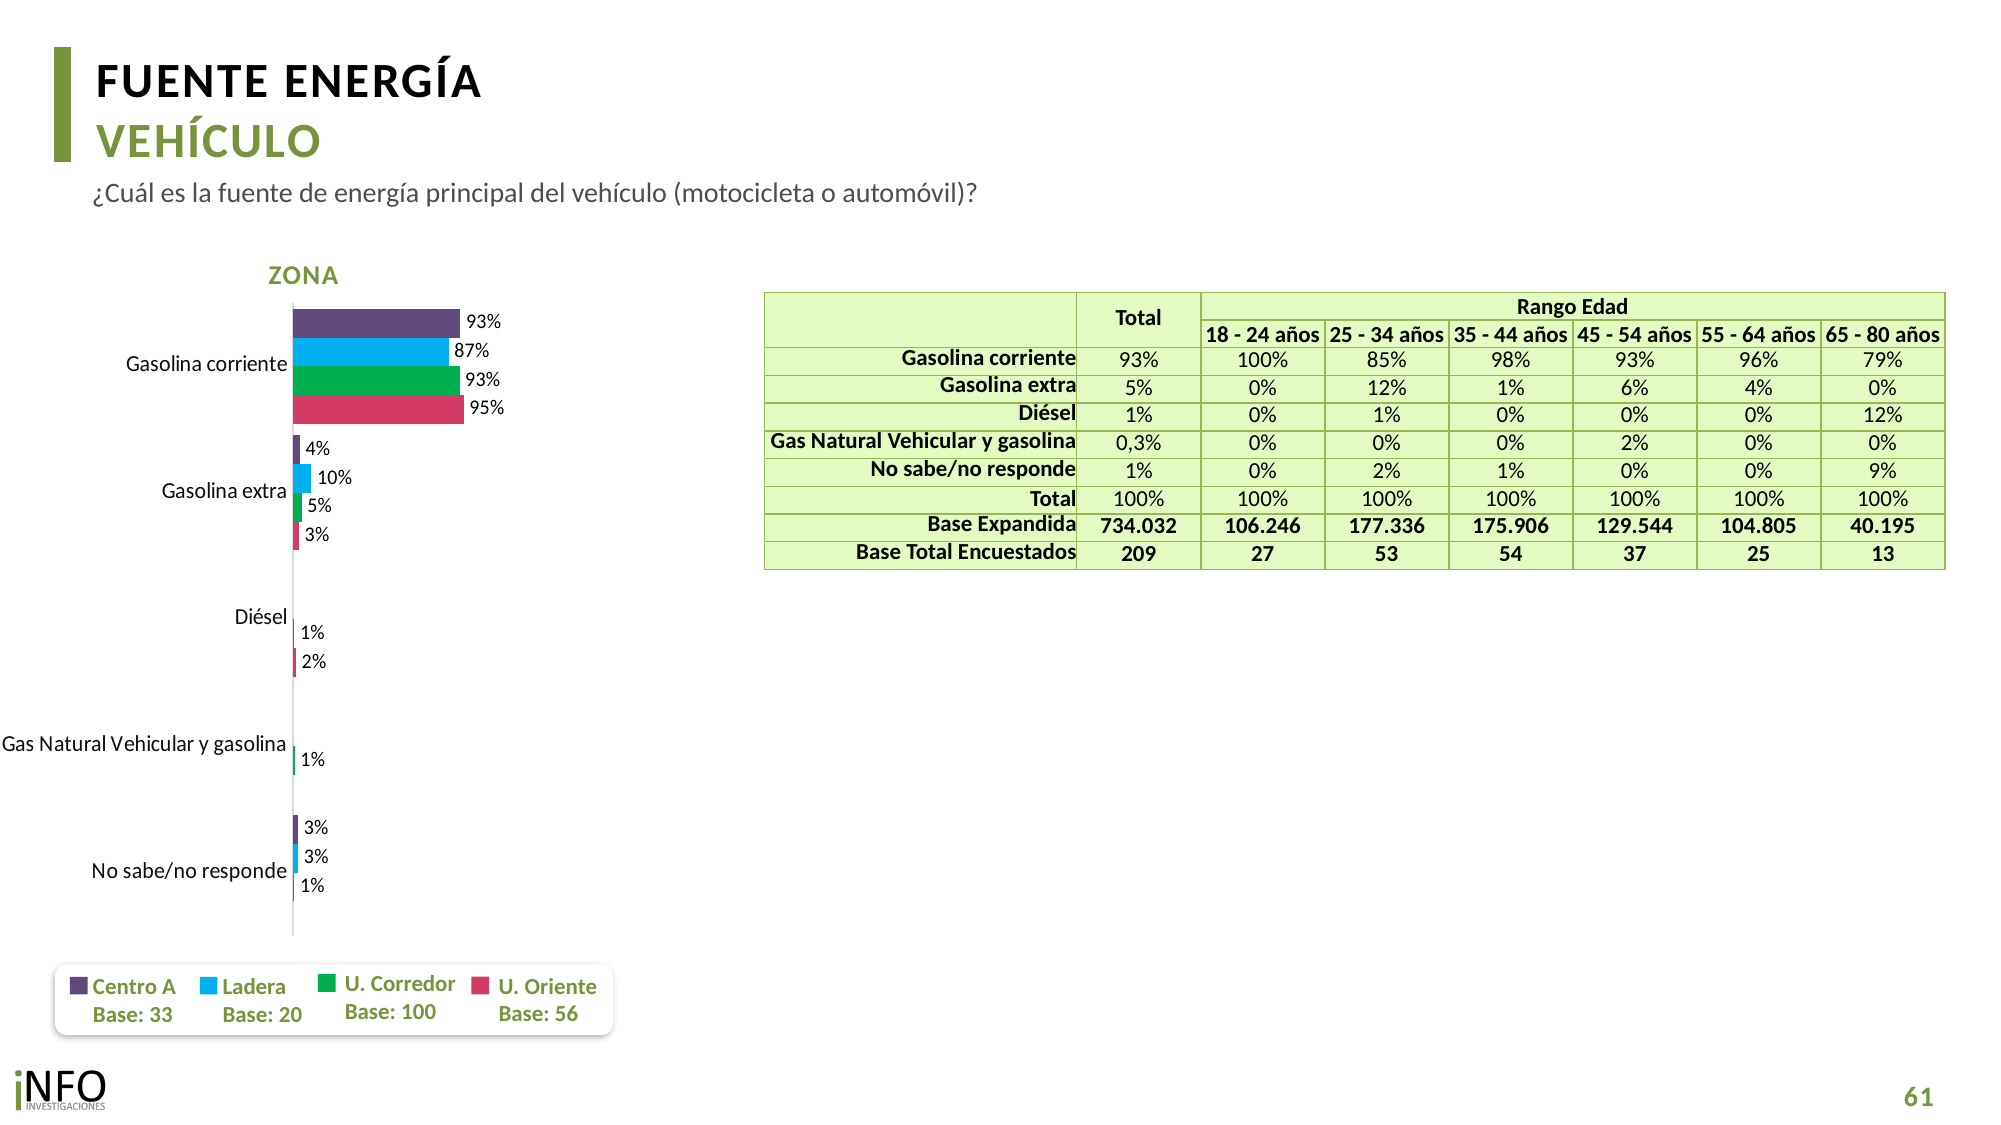

FUENTE ENERGÍA
VEHÍCULO

¿Cuál es la fuente de energía principal del vehículo (motocicleta o automóvil)?
ZONA

### Chart

| Category | CA | L | UC | UO |
|---|---|---|---|---|
| Gasolina corriente | 0.9319246598646752 | 0.8675638710552863 | 0.927195830541018 | 0.9504874515075344 |
| Gasolina extra | 0.039266677112827233 | 0.10257625297205383 | 0.047639925502965606 | 0.03256142655109802 |
| Diésel | None | None | 0.007420649248300458 | 0.016951121941367695 |
| Gas Natural Vehicular y gasolina | None | None | 0.010322945459415695 | None |
| No sabe/no responde | 0.028808663022497526 | 0.029859875972659992 | 0.007420649248300458 | None |
|  | Total | Rango Edad |  |  |  |  |  |
| --- | --- | --- | --- | --- | --- | --- | --- |
|  |  | 18 - 24 años | 25 - 34 años | 35 - 44 años | 45 - 54 años | 55 - 64 años | 65 - 80 años |
| Gasolina corriente | 93% | 100% | 85% | 98% | 93% | 96% | 79% |
| Gasolina extra | 5% | 0% | 12% | 1% | 6% | 4% | 0% |
| Diésel | 1% | 0% | 1% | 0% | 0% | 0% | 12% |
| Gas Natural Vehicular y gasolina | 0,3% | 0% | 0% | 0% | 2% | 0% | 0% |
| No sabe/no responde | 1% | 0% | 2% | 1% | 0% | 0% | 9% |
| Total | 100% | 100% | 100% | 100% | 100% | 100% | 100% |
| Base Expandida | 734.032 | 106.246 | 177.336 | 175.906 | 129.544 | 104.805 | 40.195 |
| Base Total Encuestados | 209 | 27 | 53 | 54 | 37 | 25 | 13 |
U. Corredor
Base: 100
U. Oriente
Base: 56

Centro A
Base: 33
Ladera
Base: 20

61